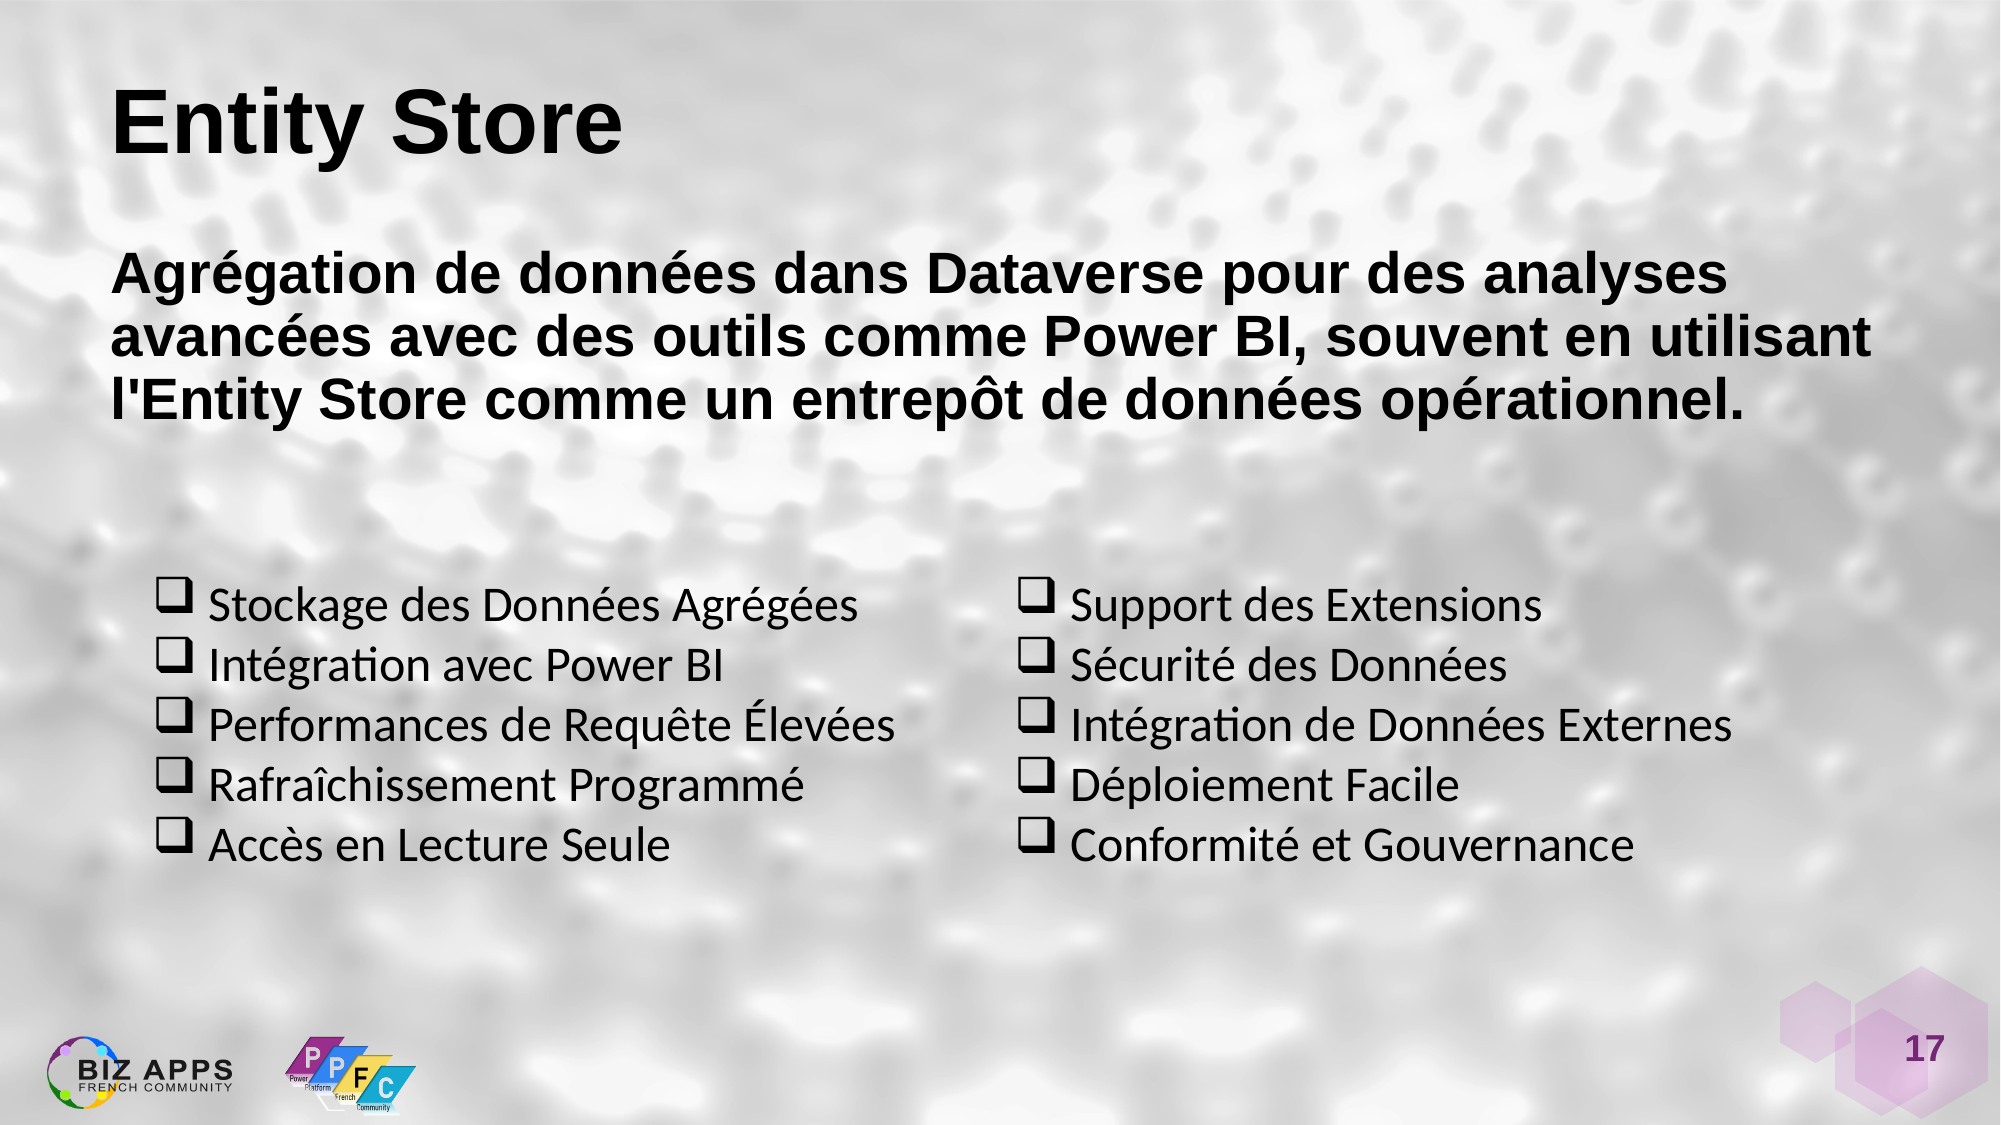

# Entity Store
Agrégation de données dans Dataverse pour des analyses avancées avec des outils comme Power BI, souvent en utilisant l'Entity Store comme un entrepôt de données opérationnel.
Stockage des Données Agrégées
Intégration avec Power BI
Performances de Requête Élevées
Rafraîchissement Programmé
Accès en Lecture Seule
Support des Extensions
Sécurité des Données
Intégration de Données Externes
Déploiement Facile
Conformité et Gouvernance
17